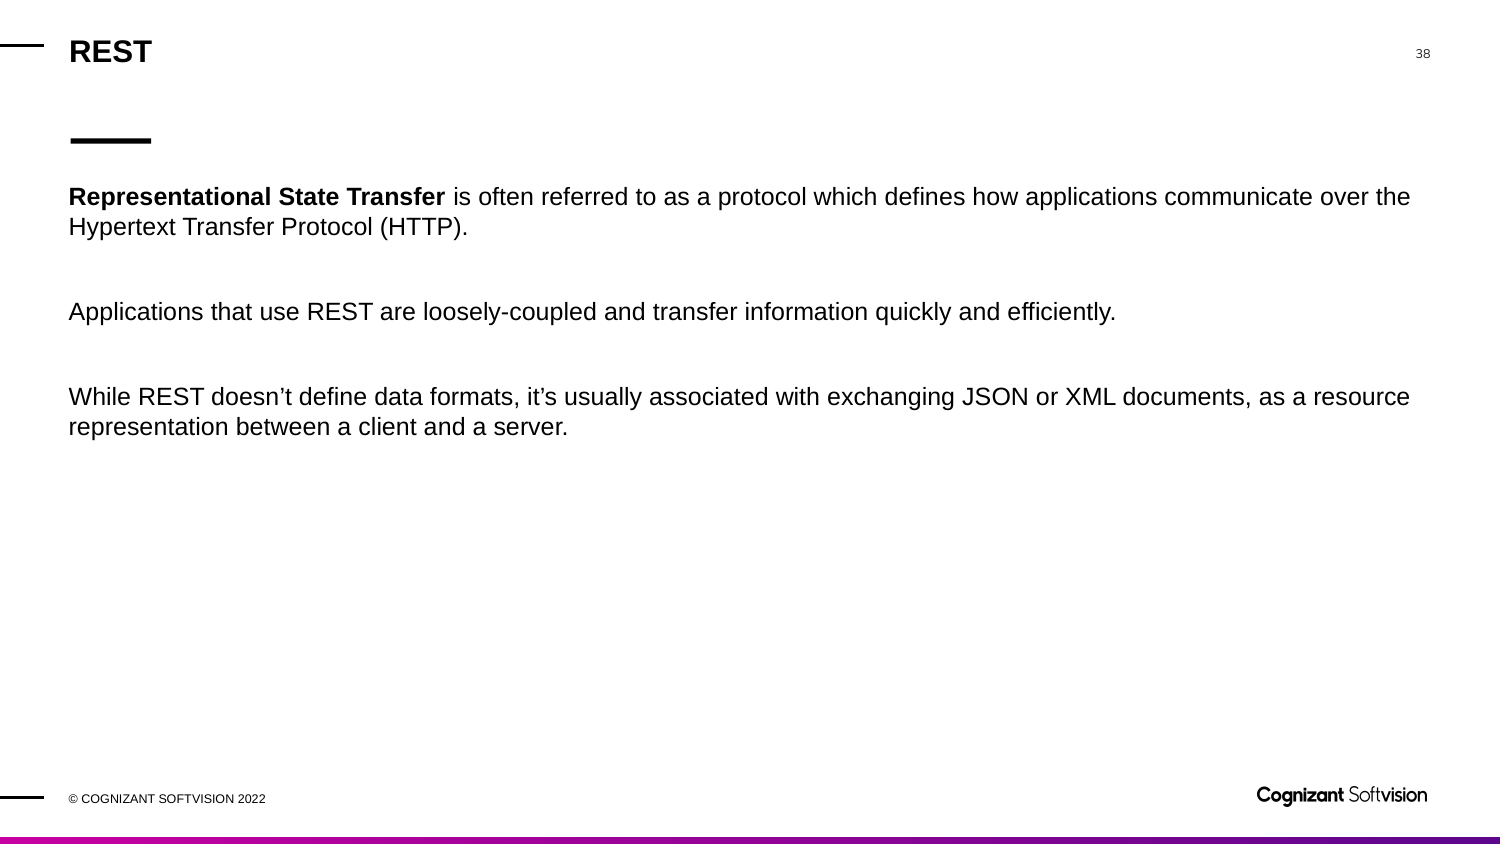

# REST

Representational State Transfer is often referred to as a protocol which defines how applications communicate over the Hypertext Transfer Protocol (HTTP).

Applications that use REST are loosely-coupled and transfer information quickly and efficiently.

While REST doesn’t define data formats, it’s usually associated with exchanging JSON or XML documents, as a resource representation between a client and a server.